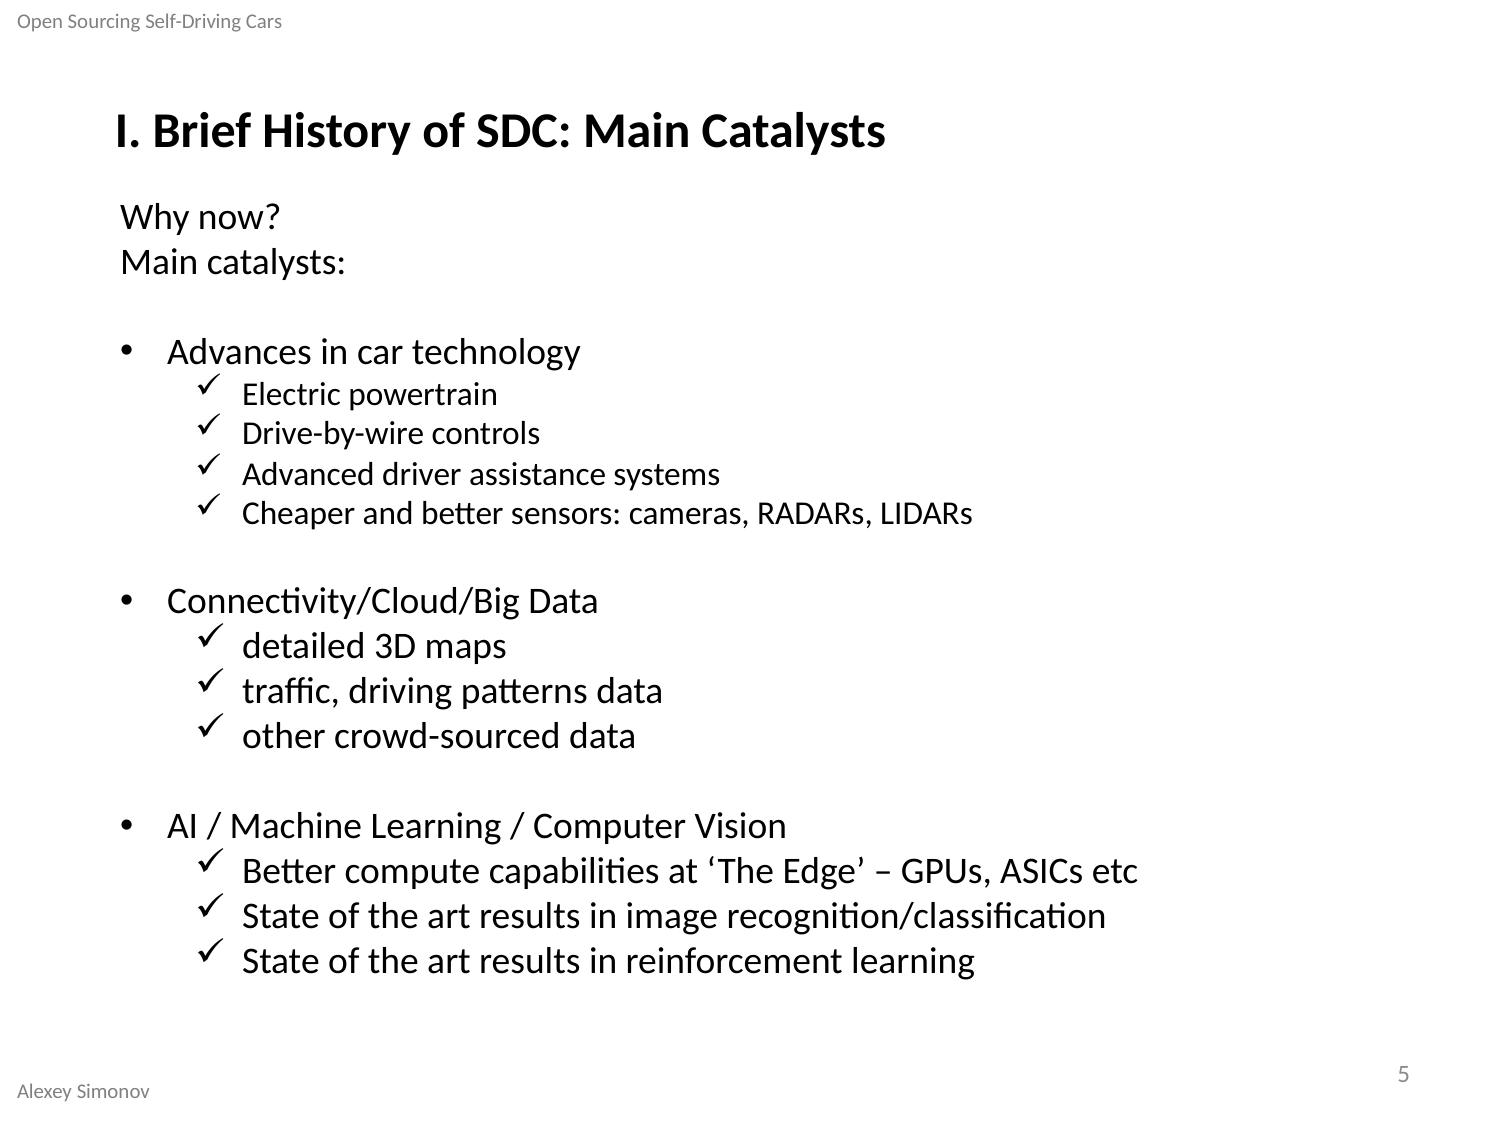

Open Sourcing Self-Driving Cars
Alexey Simonov
I. Brief History of SDC: Main Catalysts
Why now?
Main catalysts:

Advances in car technology
Electric powertrain
Drive-by-wire controls
Advanced driver assistance systems
Cheaper and better sensors: cameras, RADARs, LIDARs

Connectivity/Cloud/Big Data
detailed 3D maps
traffic, driving patterns data
other crowd-sourced data

AI / Machine Learning / Computer Vision
Better compute capabilities at ‘The Edge’ – GPUs, ASICs etc
State of the art results in image recognition/classification
State of the art results in reinforcement learning

5